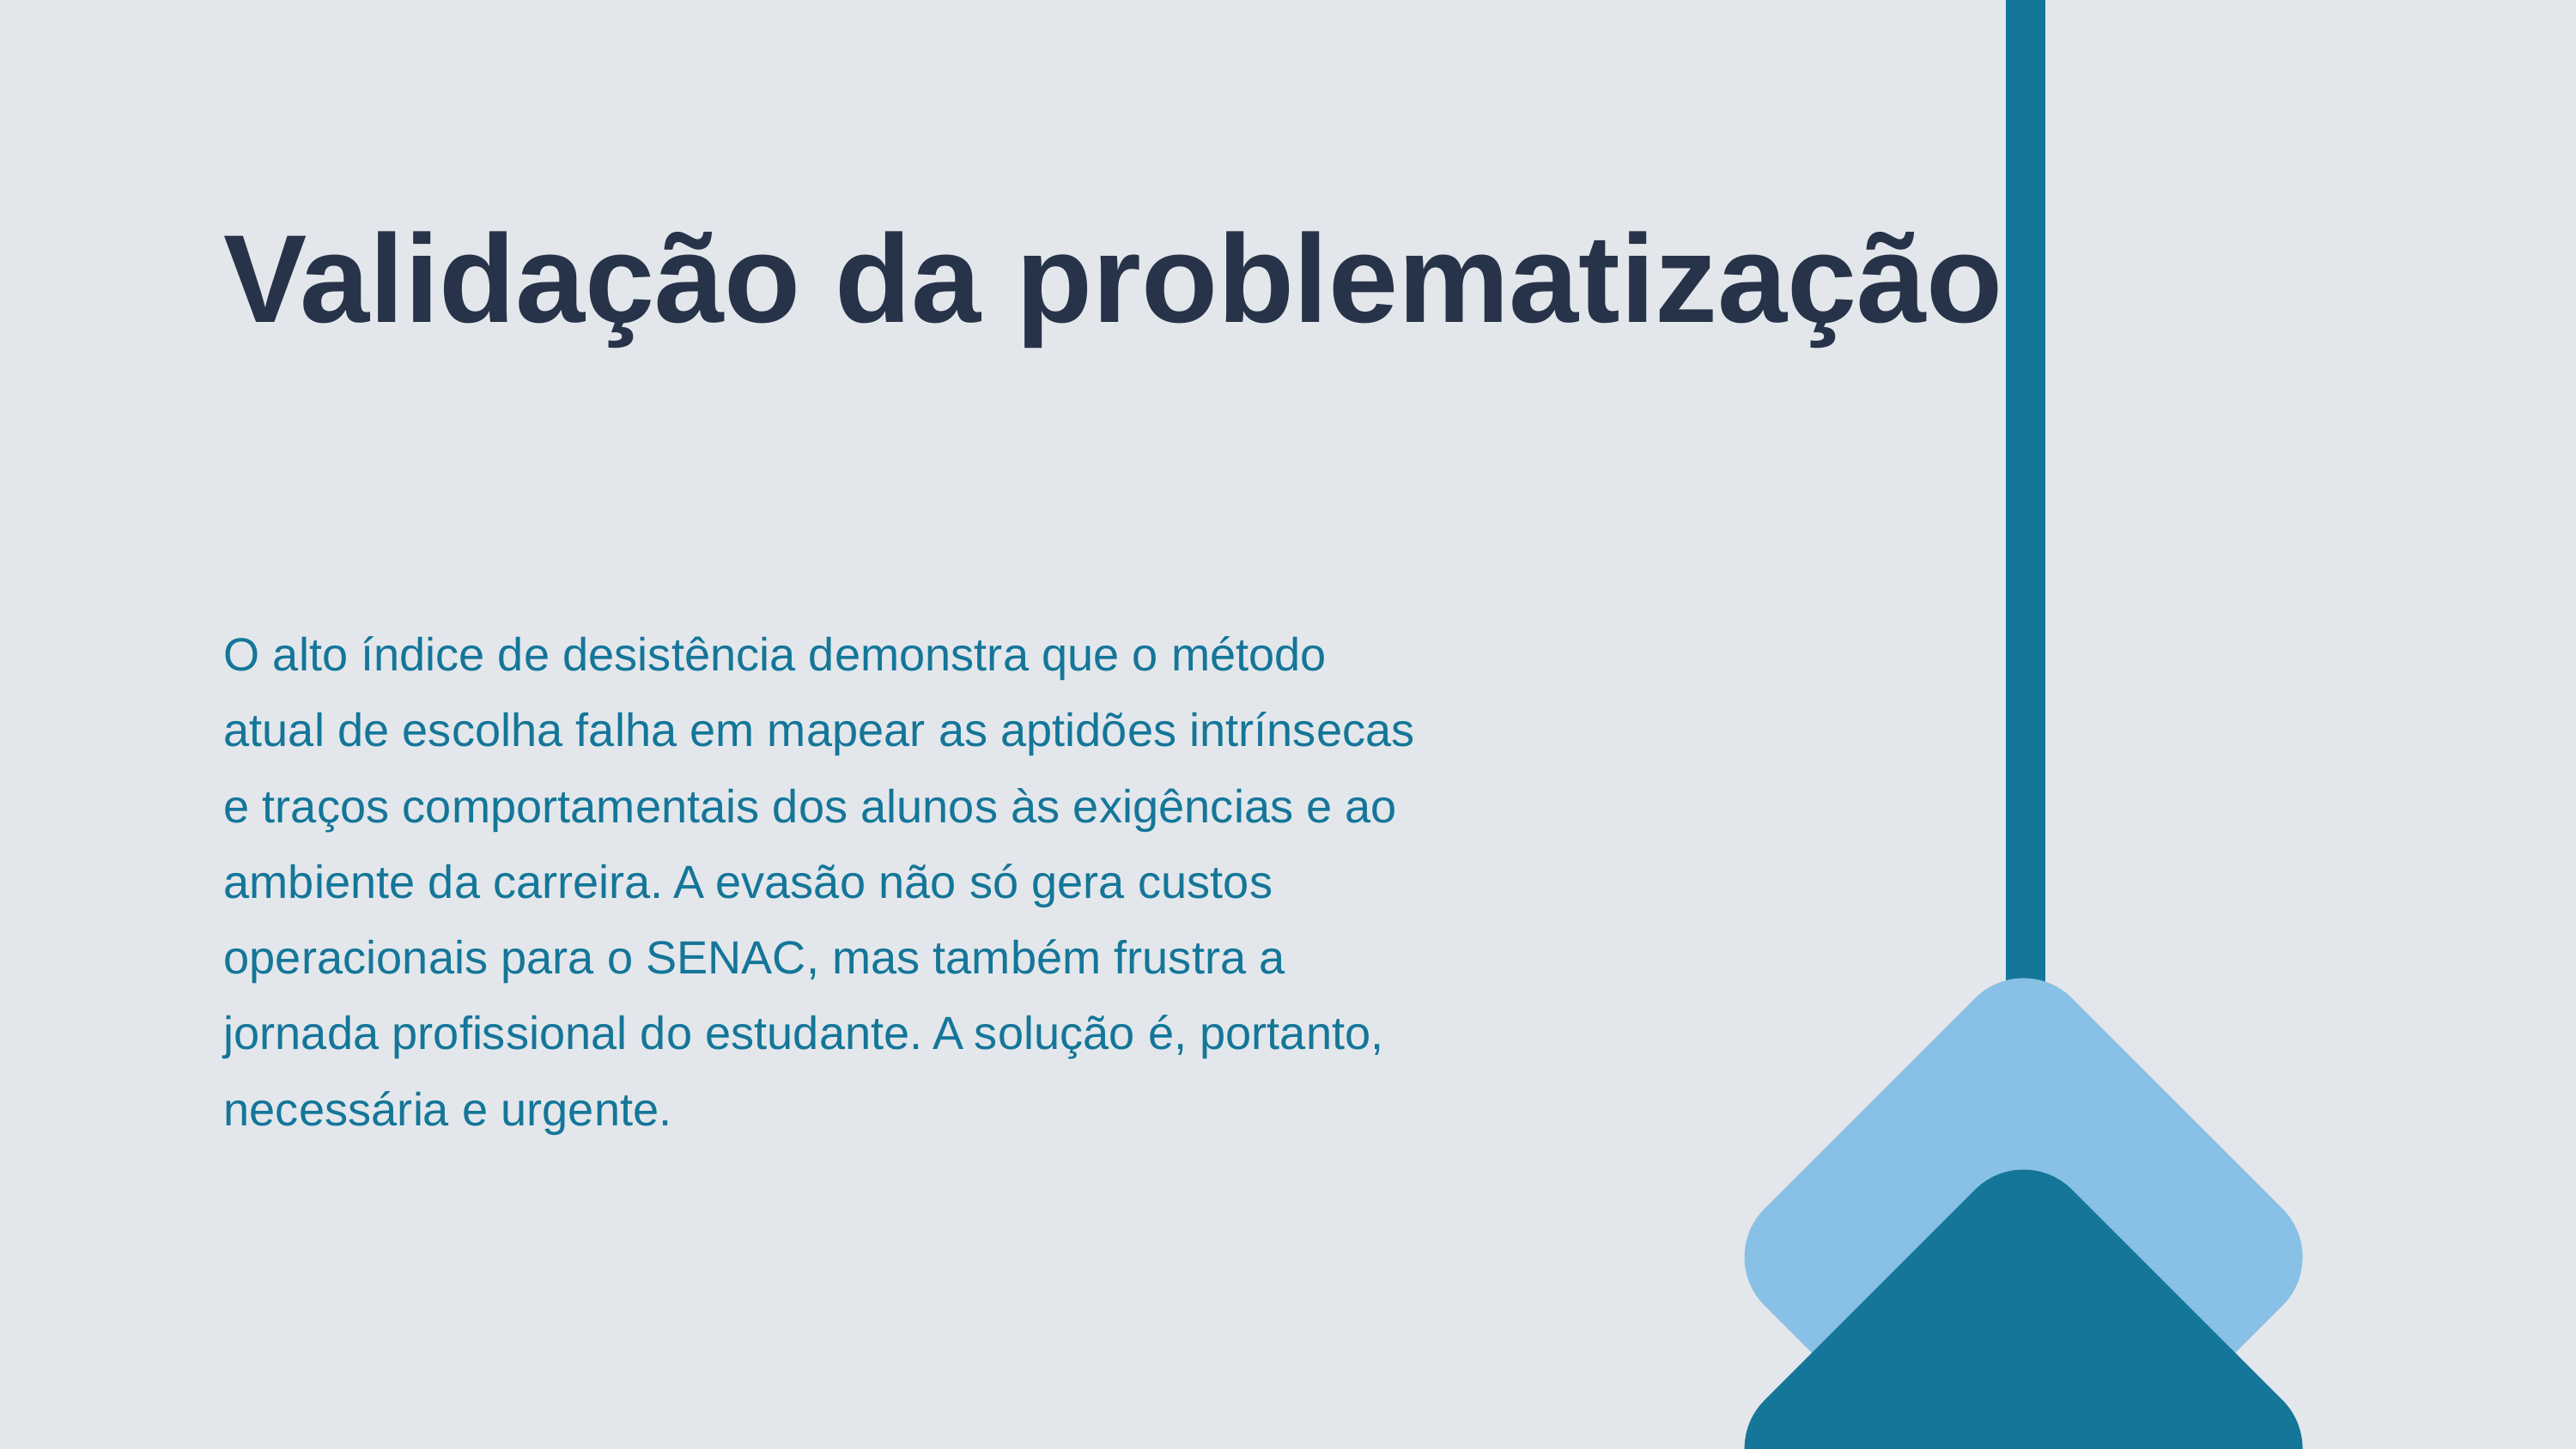

Validação da problematização
O alto índice de desistência demonstra que o método atual de escolha falha em mapear as aptidões intrínsecas e traços comportamentais dos alunos às exigências e ao ambiente da carreira. A evasão não só gera custos operacionais para o SENAC, mas também frustra a jornada profissional do estudante. A solução é, portanto, necessária e urgente.